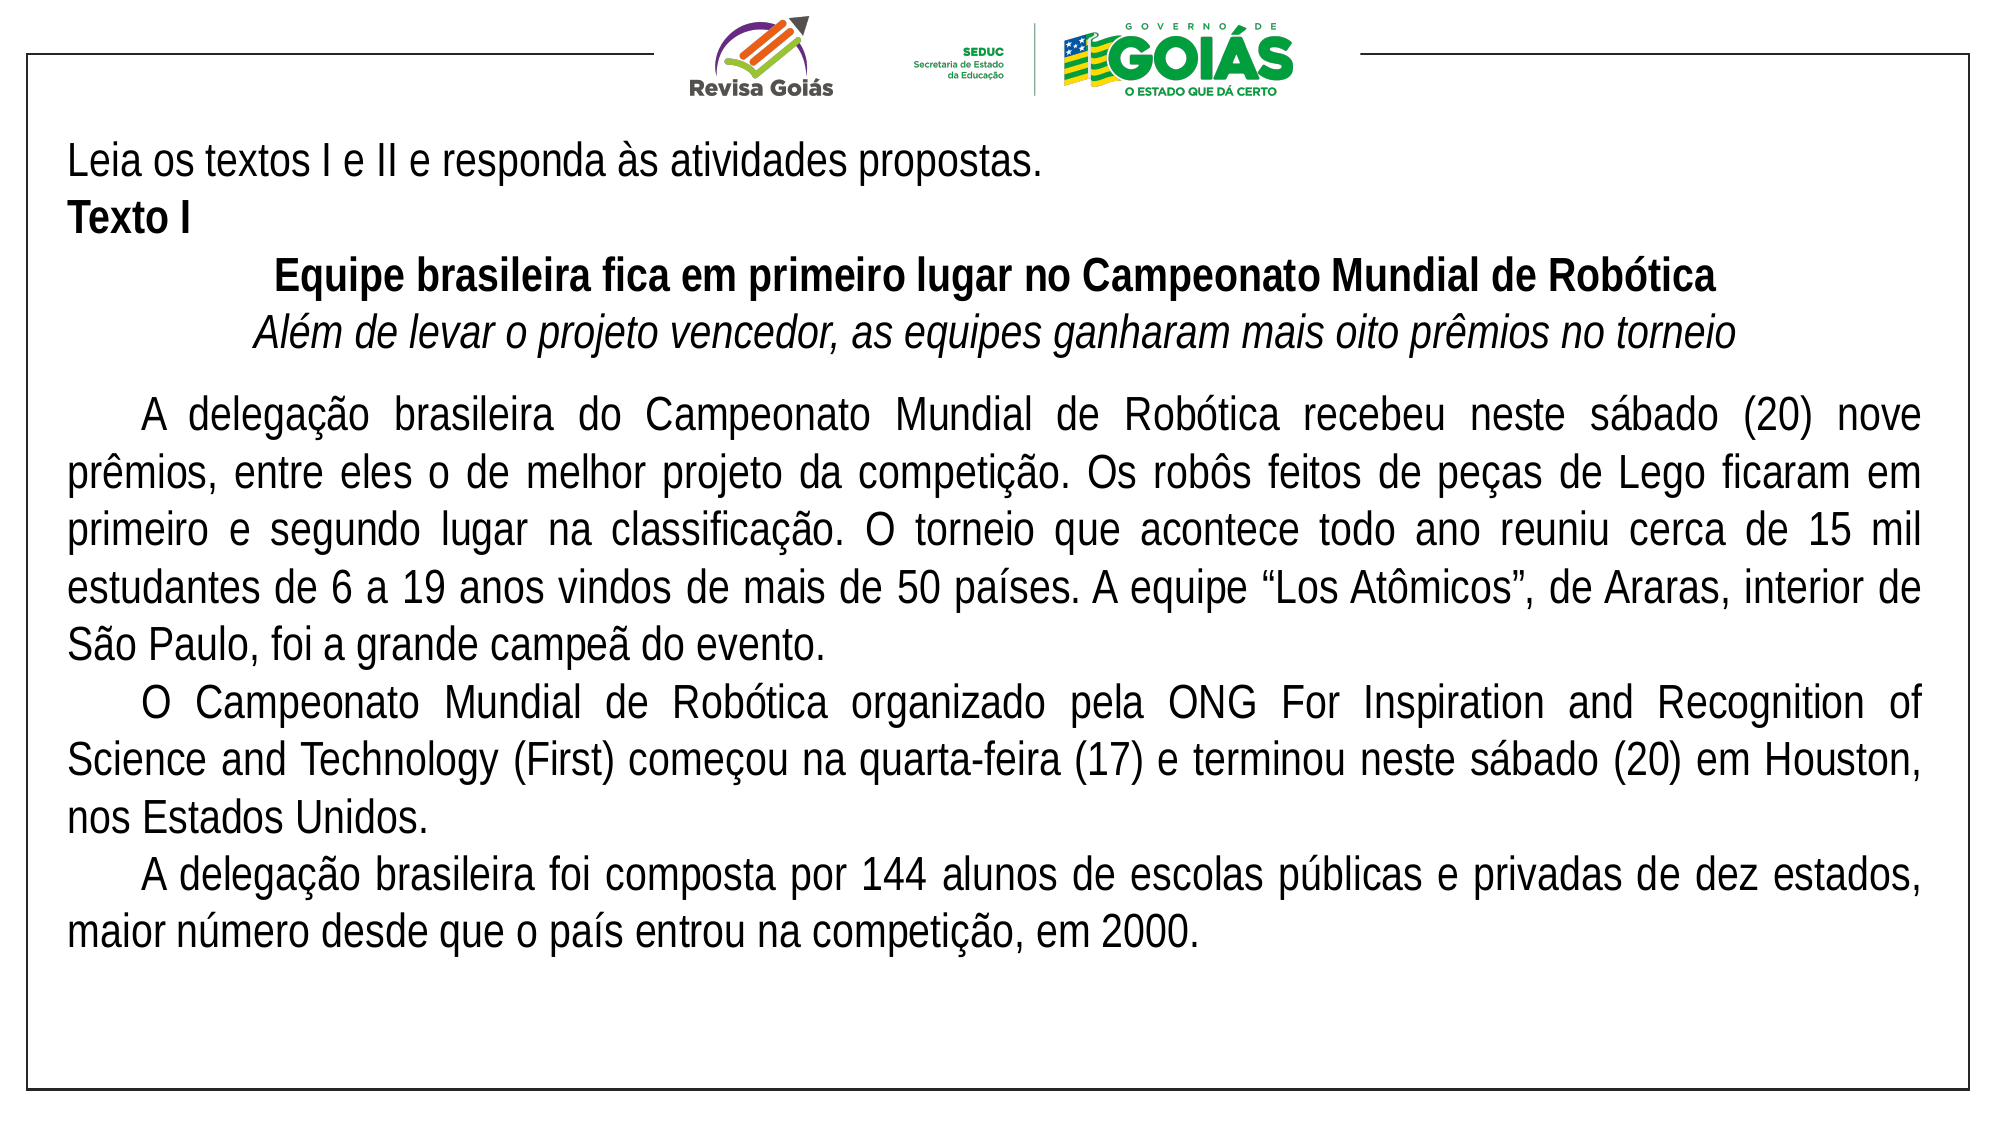

Leia os textos I e II e responda às atividades propostas.
Texto I
Equipe brasileira fica em primeiro lugar no Campeonato Mundial de Robótica
Além de levar o projeto vencedor, as equipes ganharam mais oito prêmios no torneio

A delegação brasileira do Campeonato Mundial de Robótica recebeu neste sábado (20) nove prêmios, entre eles o de melhor projeto da competição. Os robôs feitos de peças de Lego ficaram em primeiro e segundo lugar na classificação. O torneio que acontece todo ano reuniu cerca de 15 mil estudantes de 6 a 19 anos vindos de mais de 50 países. A equipe “Los Atômicos”, de Araras, interior de São Paulo, foi a grande campeã do evento.
O Campeonato Mundial de Robótica organizado pela ONG For Inspiration and Recognition of Science and Technology (First) começou na quarta-feira (17) e terminou neste sábado (20) em Houston, nos Estados Unidos.
A delegação brasileira foi composta por 144 alunos de escolas públicas e privadas de dez estados, maior número desde que o país entrou na competição, em 2000.